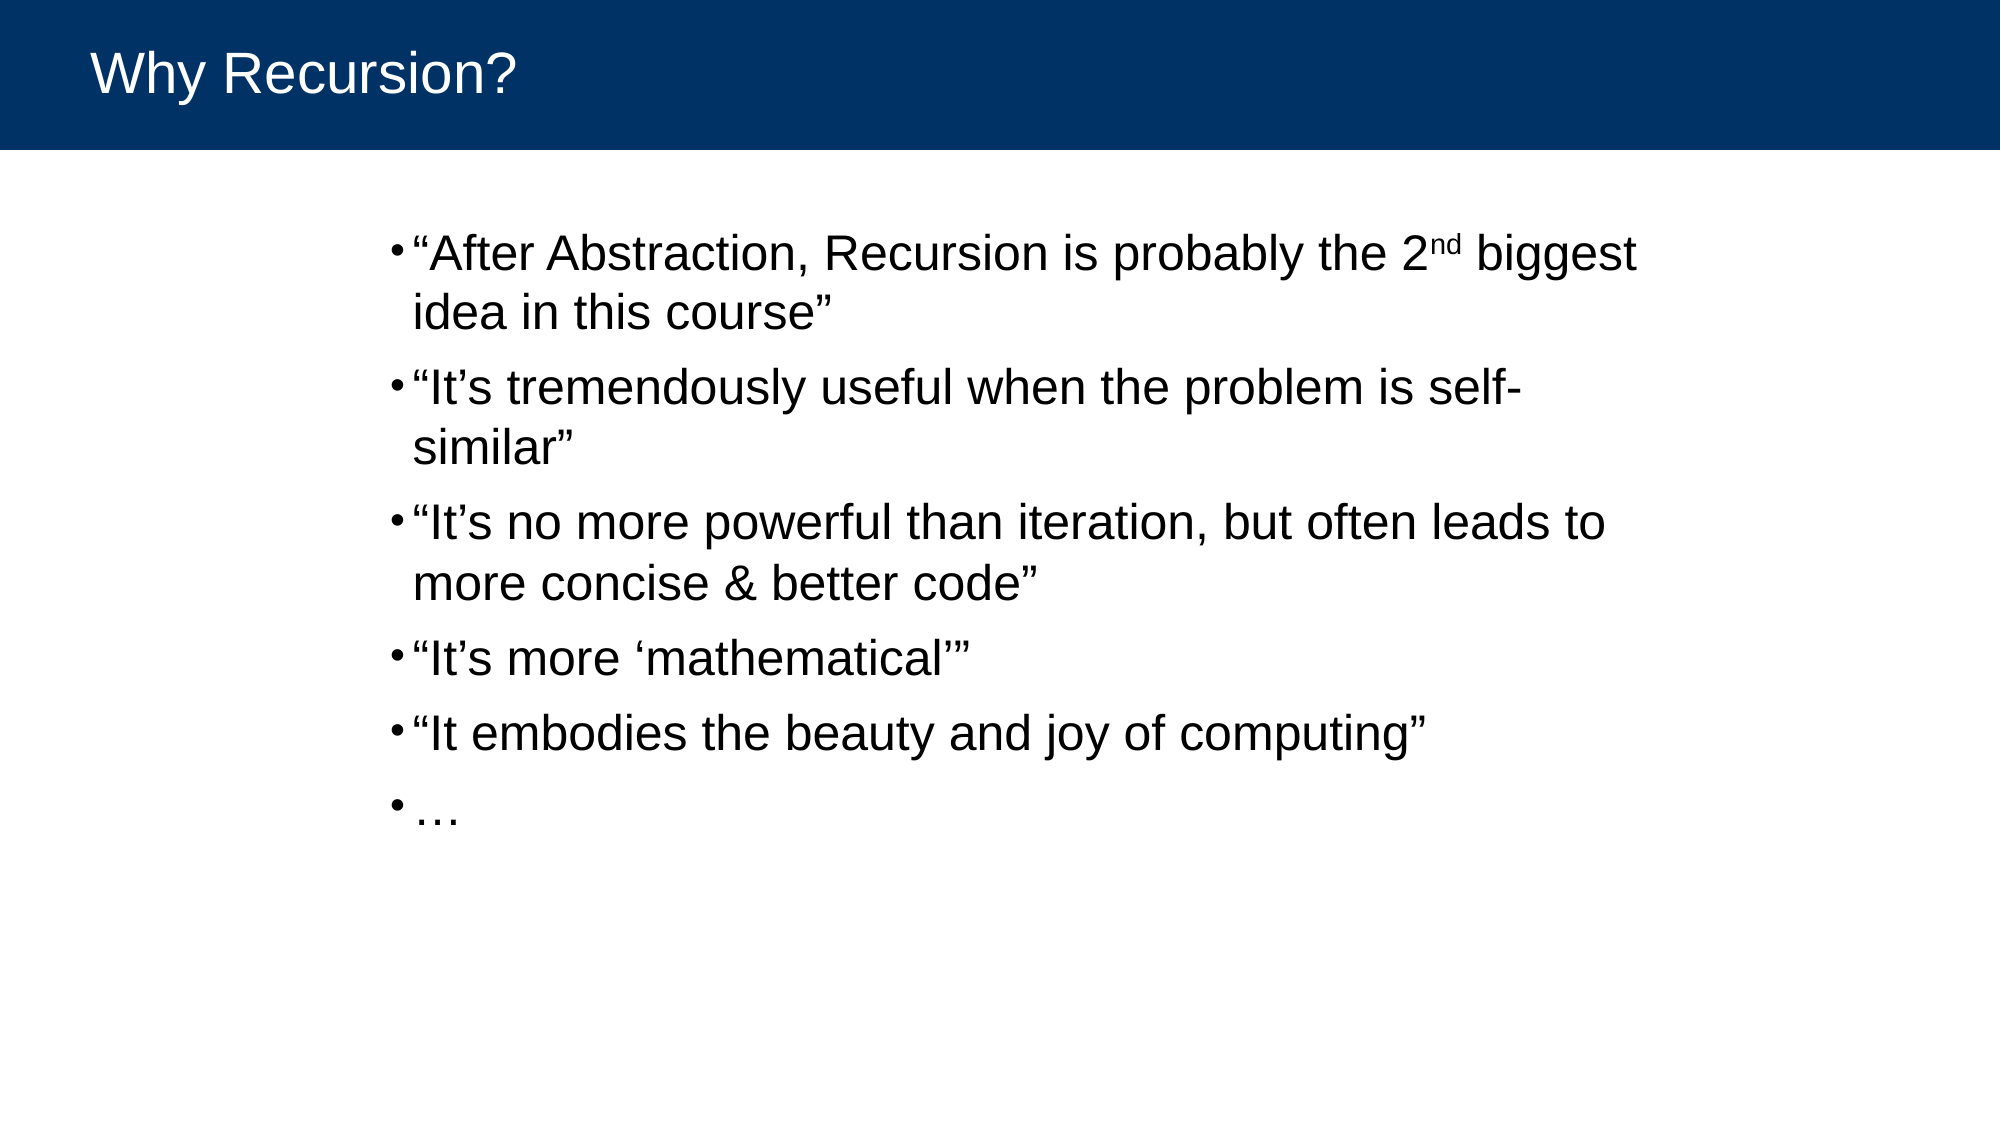

# Why Recursion?
“After Abstraction, Recursion is probably the 2nd biggest idea in this course”
“It’s tremendously useful when the problem is self-similar”
“It’s no more powerful than iteration, but often leads to more concise & better code”
“It’s more ‘mathematical’”
“It embodies the beauty and joy of computing”
…